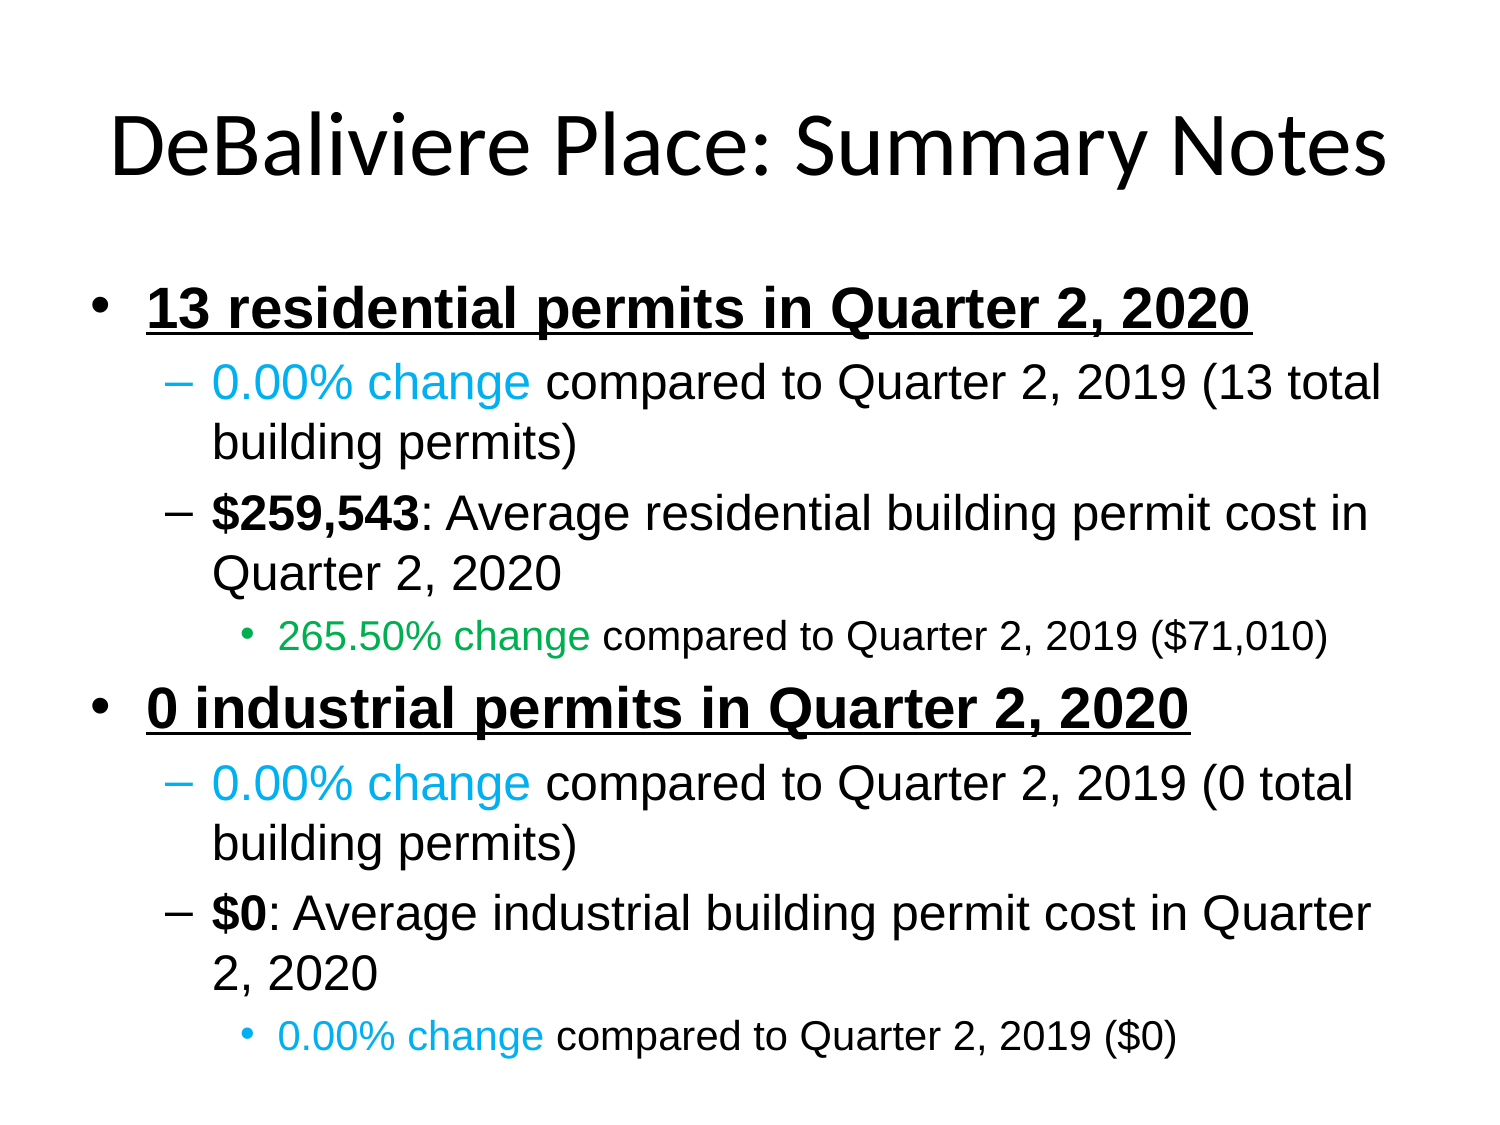

# DeBaliviere Place: Summary Notes
13 residential permits in Quarter 2, 2020
0.00% change compared to Quarter 2, 2019 (13 total building permits)
$259,543: Average residential building permit cost in Quarter 2, 2020
265.50% change compared to Quarter 2, 2019 ($71,010)
0 industrial permits in Quarter 2, 2020
0.00% change compared to Quarter 2, 2019 (0 total building permits)
$0: Average industrial building permit cost in Quarter 2, 2020
0.00% change compared to Quarter 2, 2019 ($0)